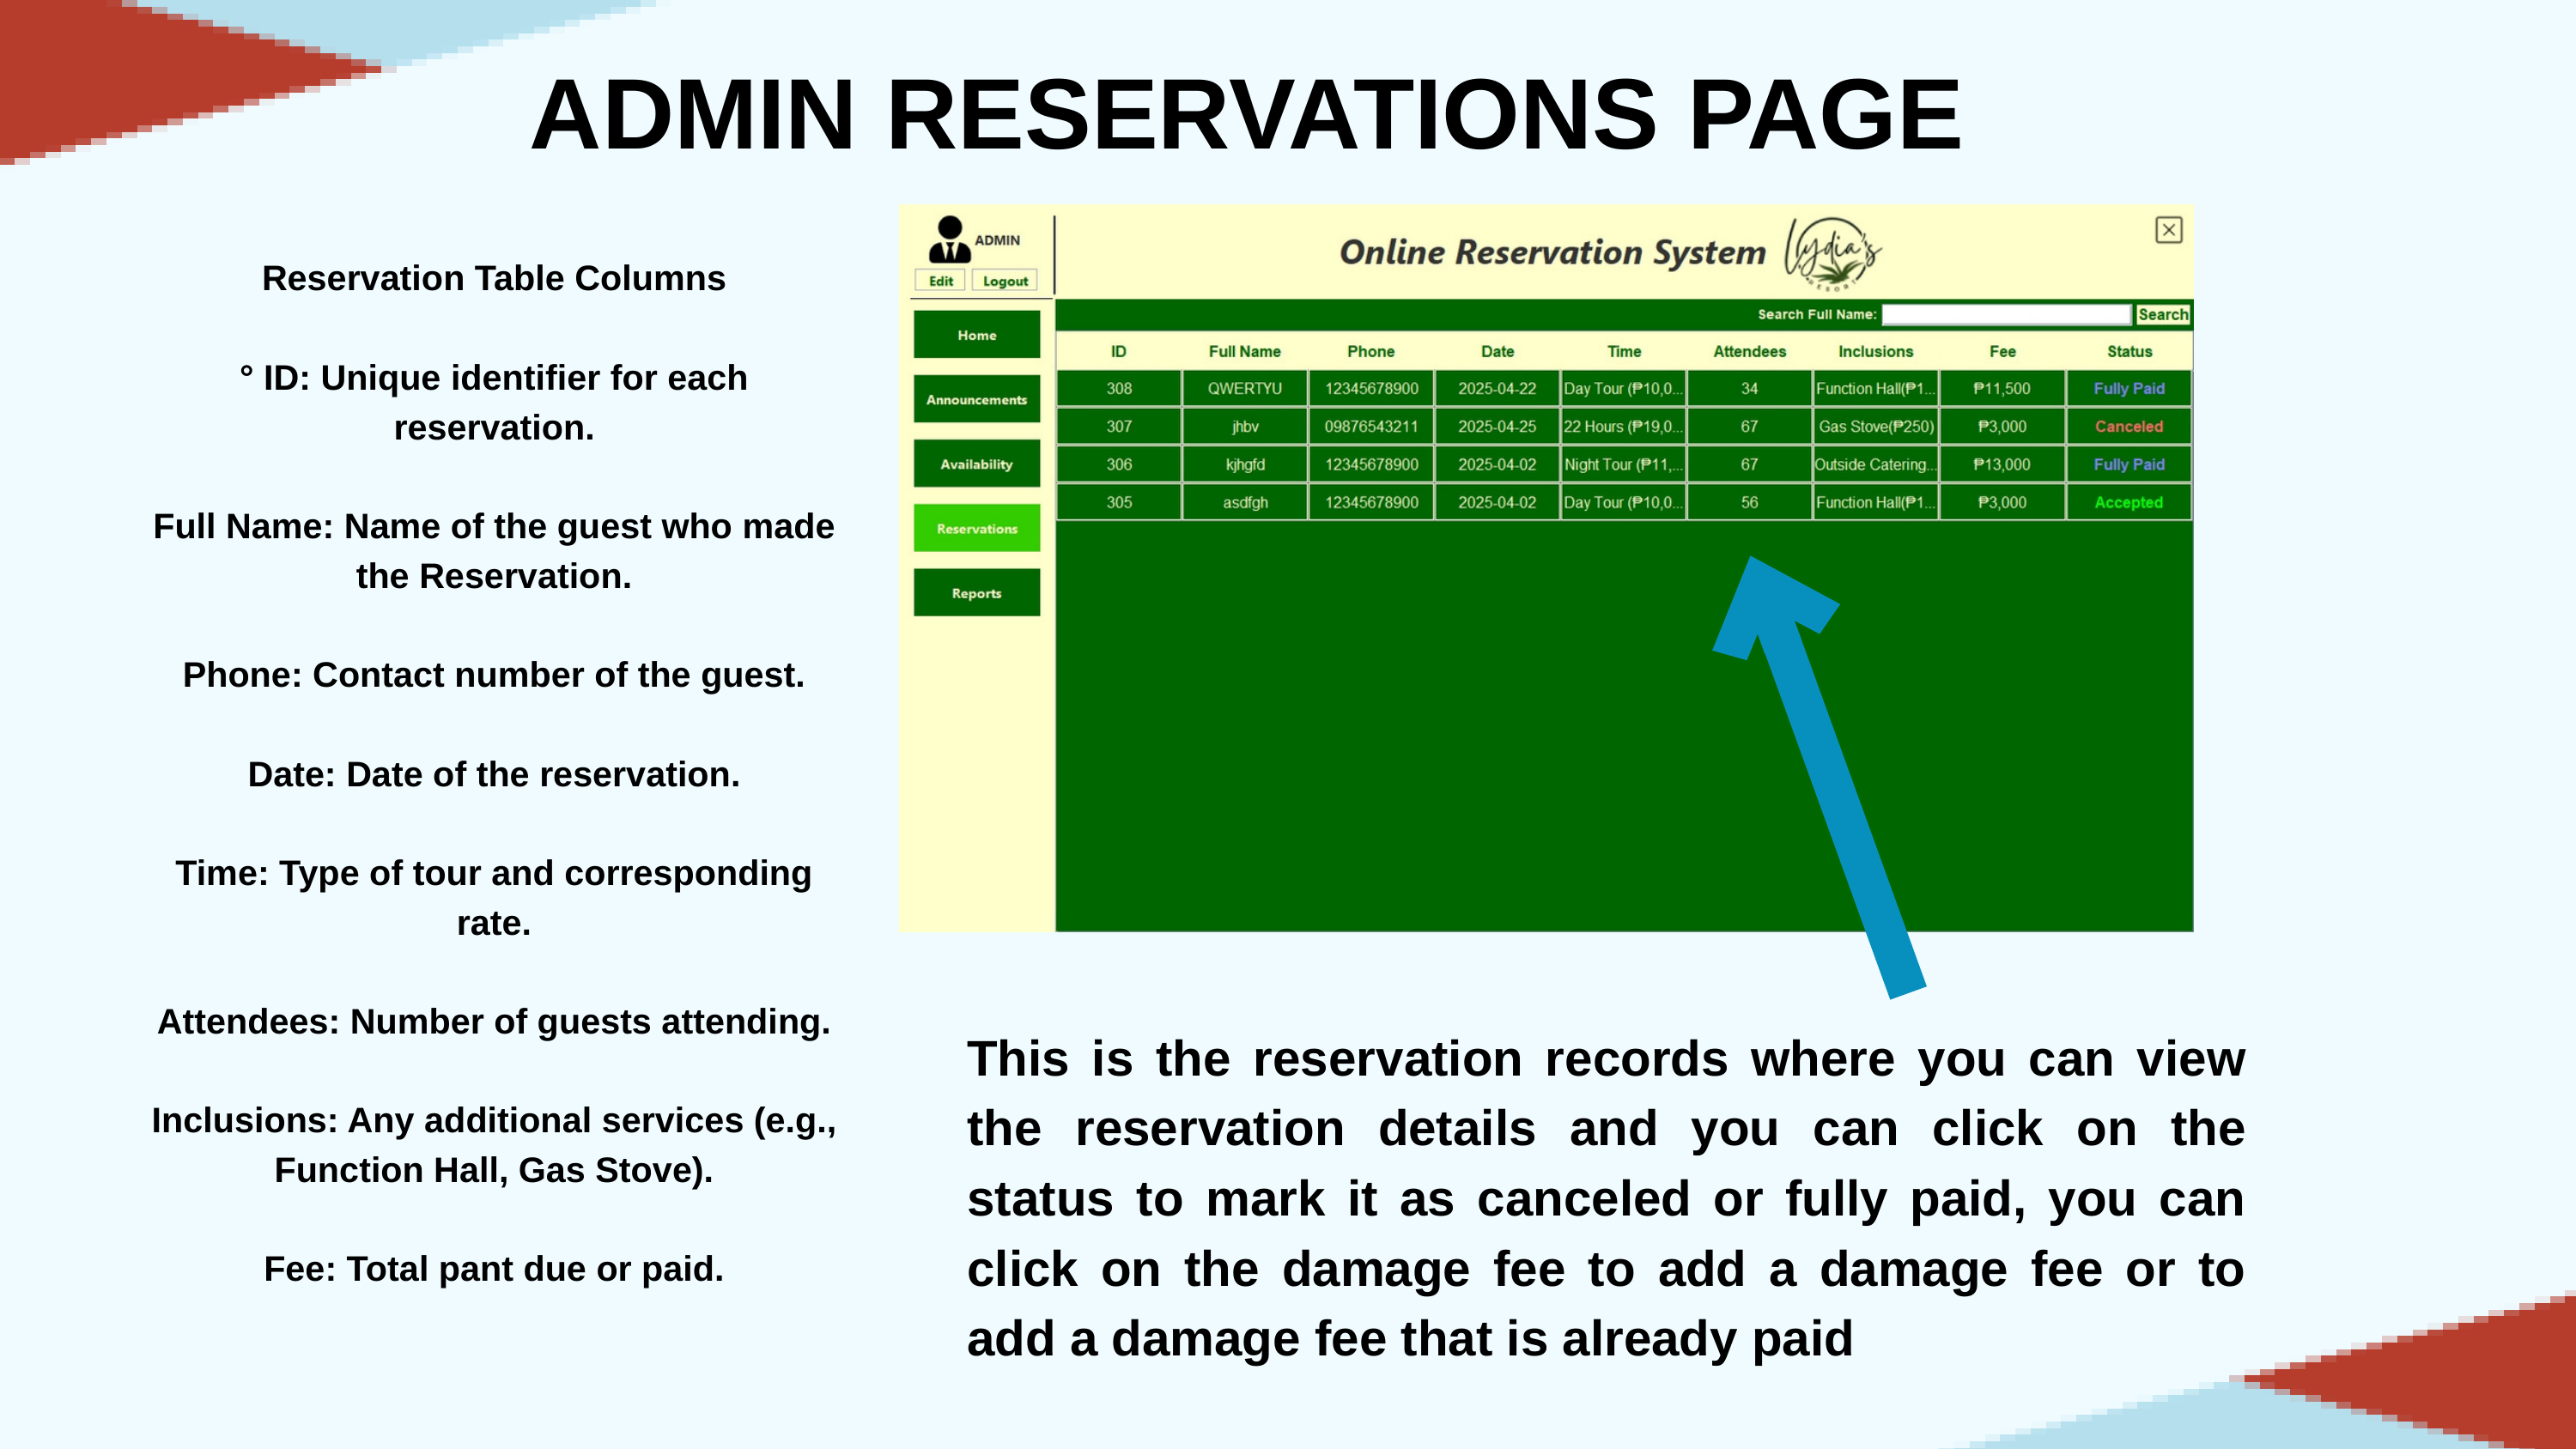

ADMIN RESERVATIONS PAGE

Reservation Table Columns

° ID: Unique identifier for each reservation.

Full Name: Name of the guest who made the Reservation.

Phone: Contact number of the guest.

Date: Date of the reservation.

Time: Type of tour and corresponding rate.

Attendees: Number of guests attending.

Inclusions: Any additional services (e.g., Function Hall, Gas Stove).

Fee: Total pant due or paid.

This is the reservation records where you can view the reservation details and you can click on the status to mark it as canceled or fully paid, you can click on the damage fee to add a damage fee or to add a damage fee that is already paid